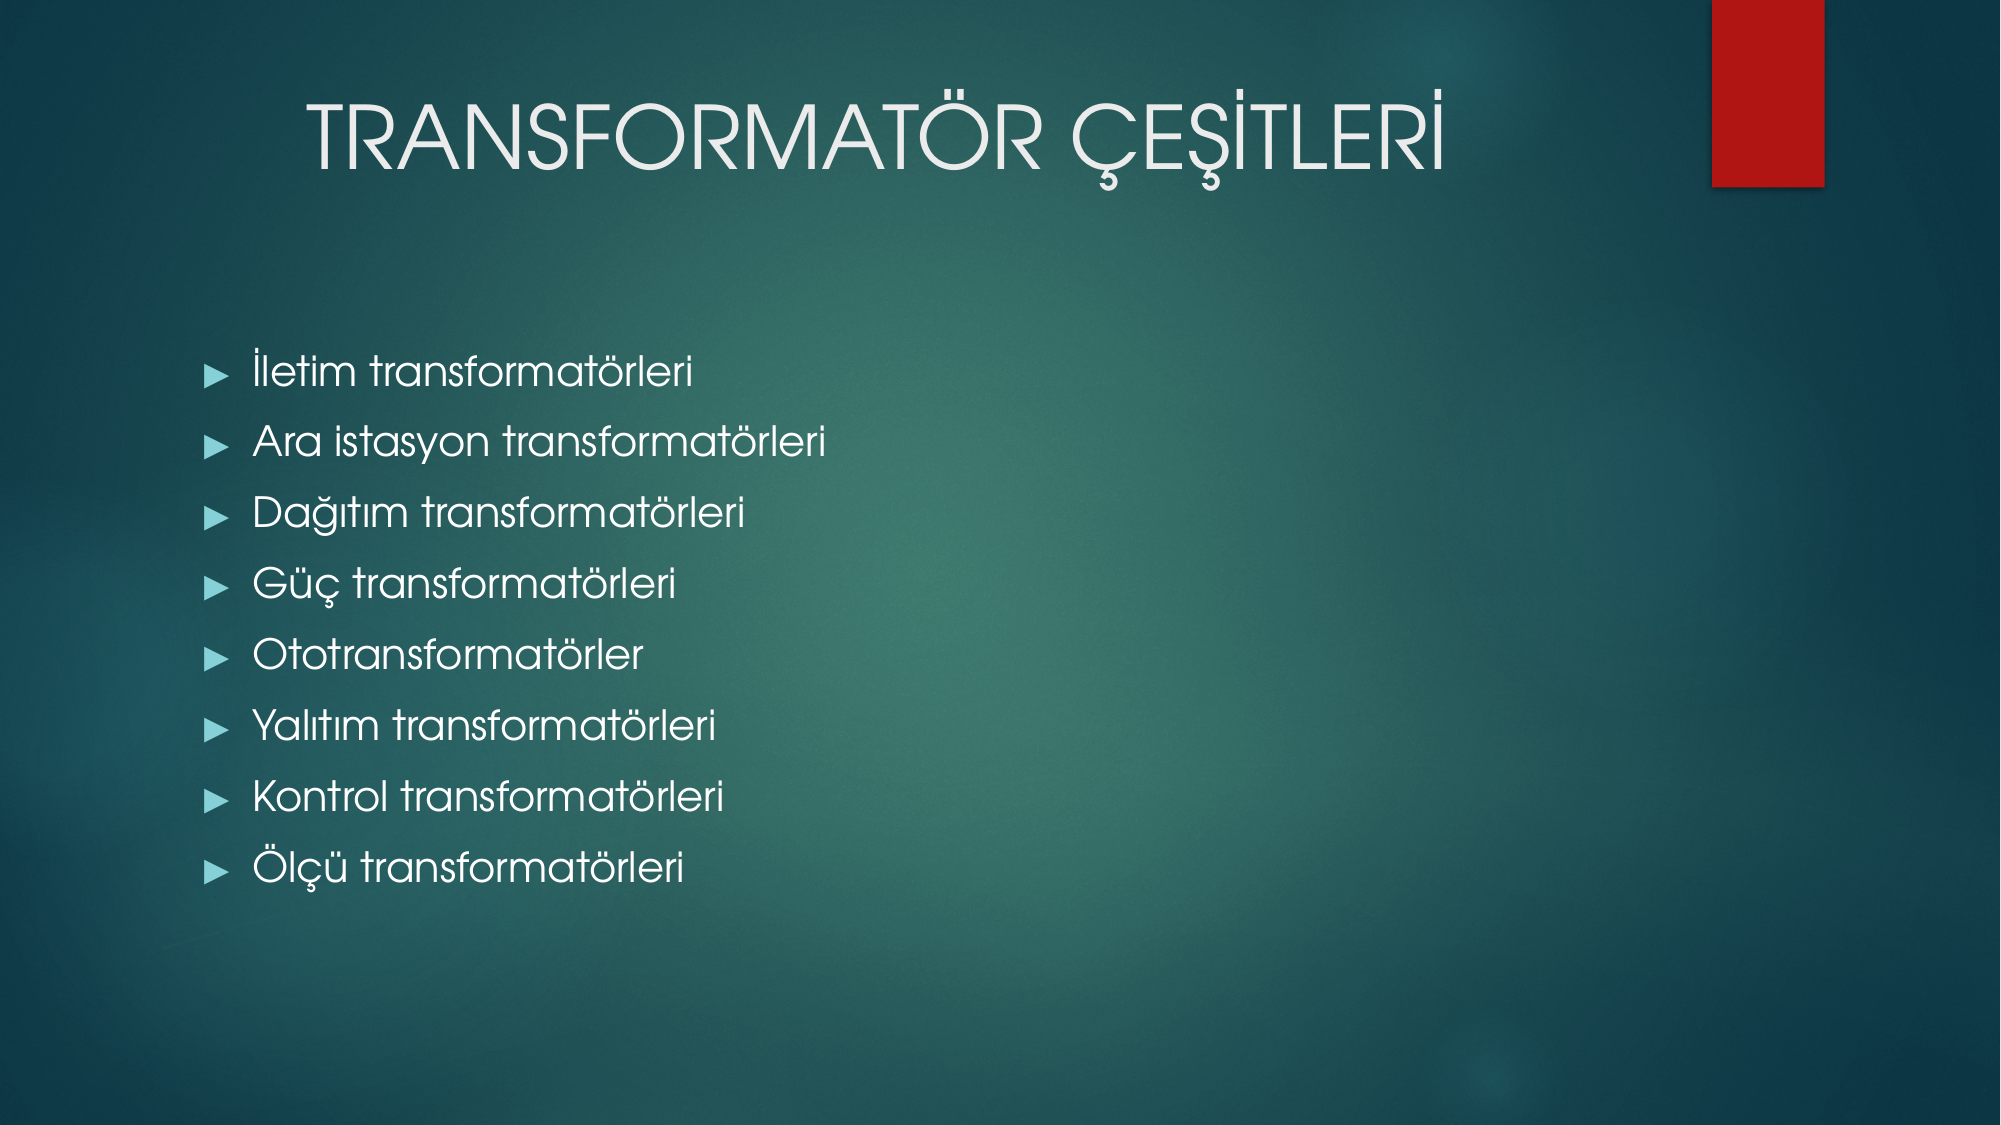

# TRANSFORMATÖR ÇEŞİTLERİ
İletim transformatörleri
Ara istasyon transformatörleri
Dağıtım transformatörleri
Güç transformatörleri
Ototransformatörler
Yalıtım transformatörleri
Kontrol transformatörleri
Ölçü transformatörleri